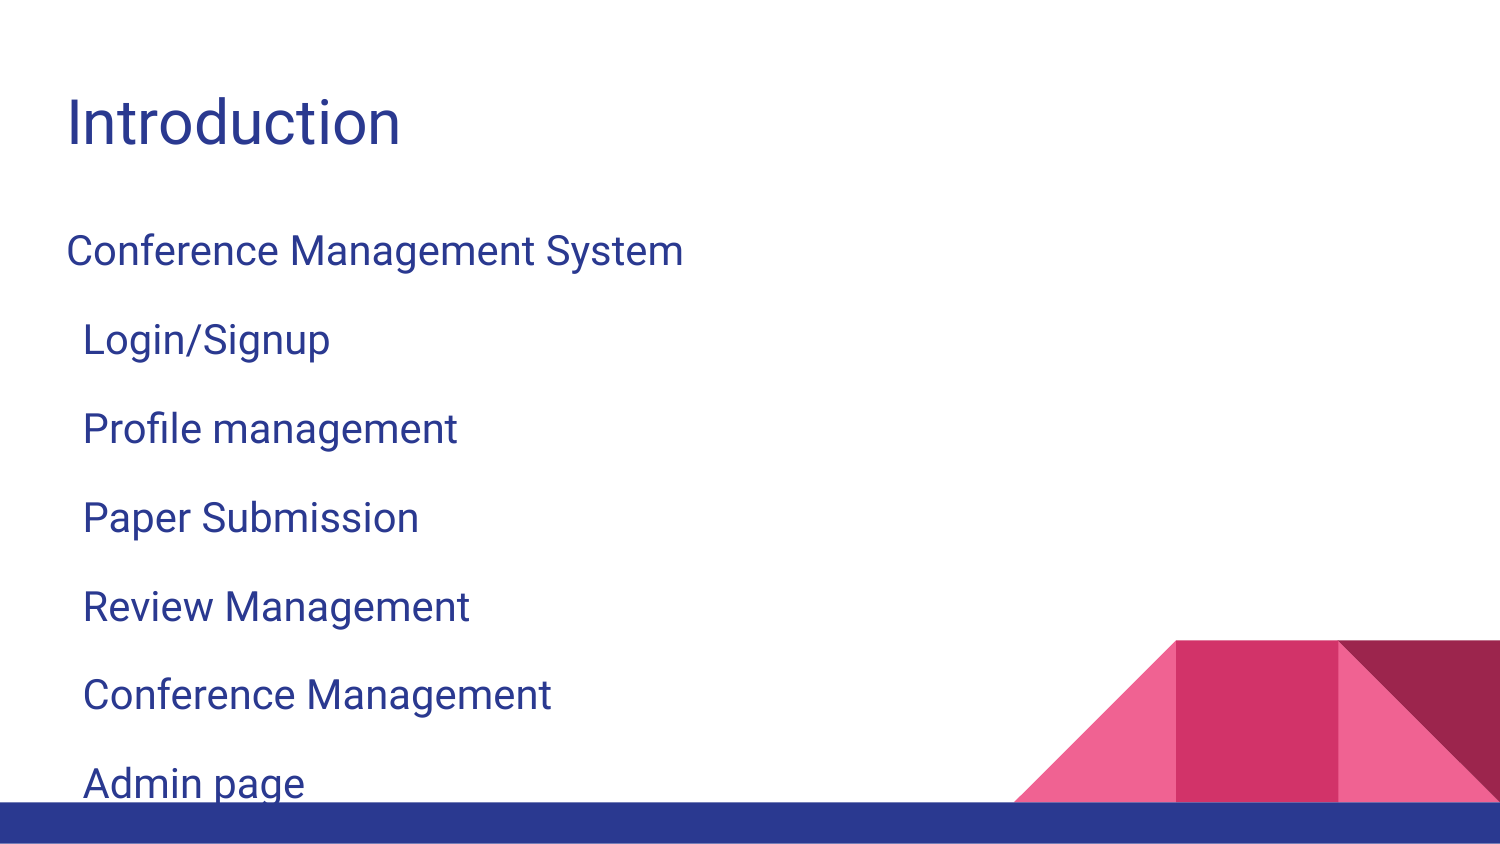

# Introduction
Conference Management System
Login/Signup
Profile management
Paper Submission
Review Management
Conference Management
Admin page